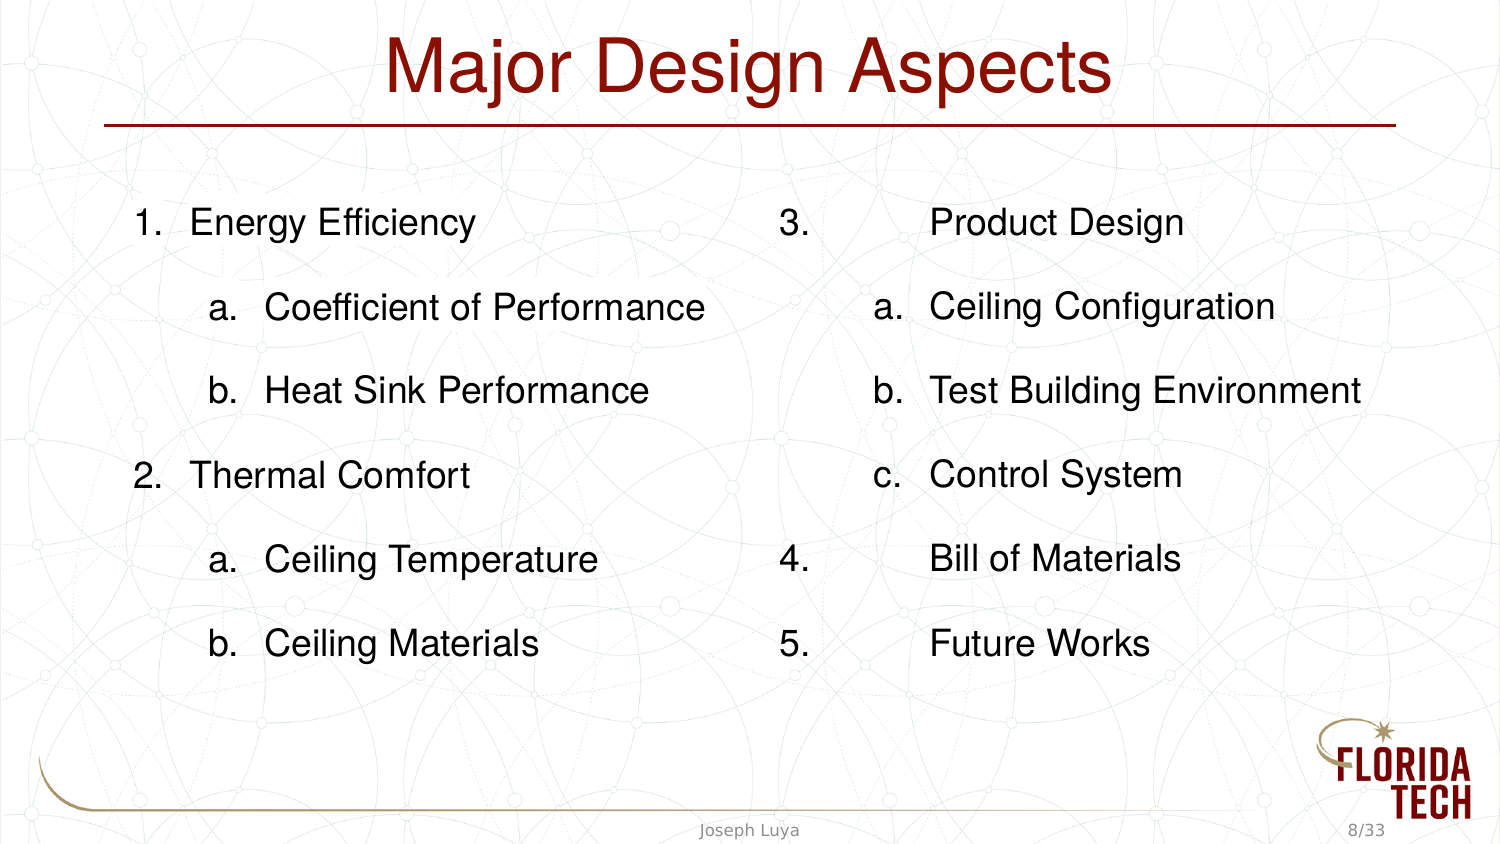

# Major Design Aspects
3.	Product Design
Ceiling Configuration
Test Building Environment
Control System
4.	Bill of Materials
5. 	Future Works

Energy Efficiency
Coefficient of Performance
Heat Sink Performance
Thermal Comfort
Ceiling Temperature
Ceiling Materials

Joseph Luya
8/33